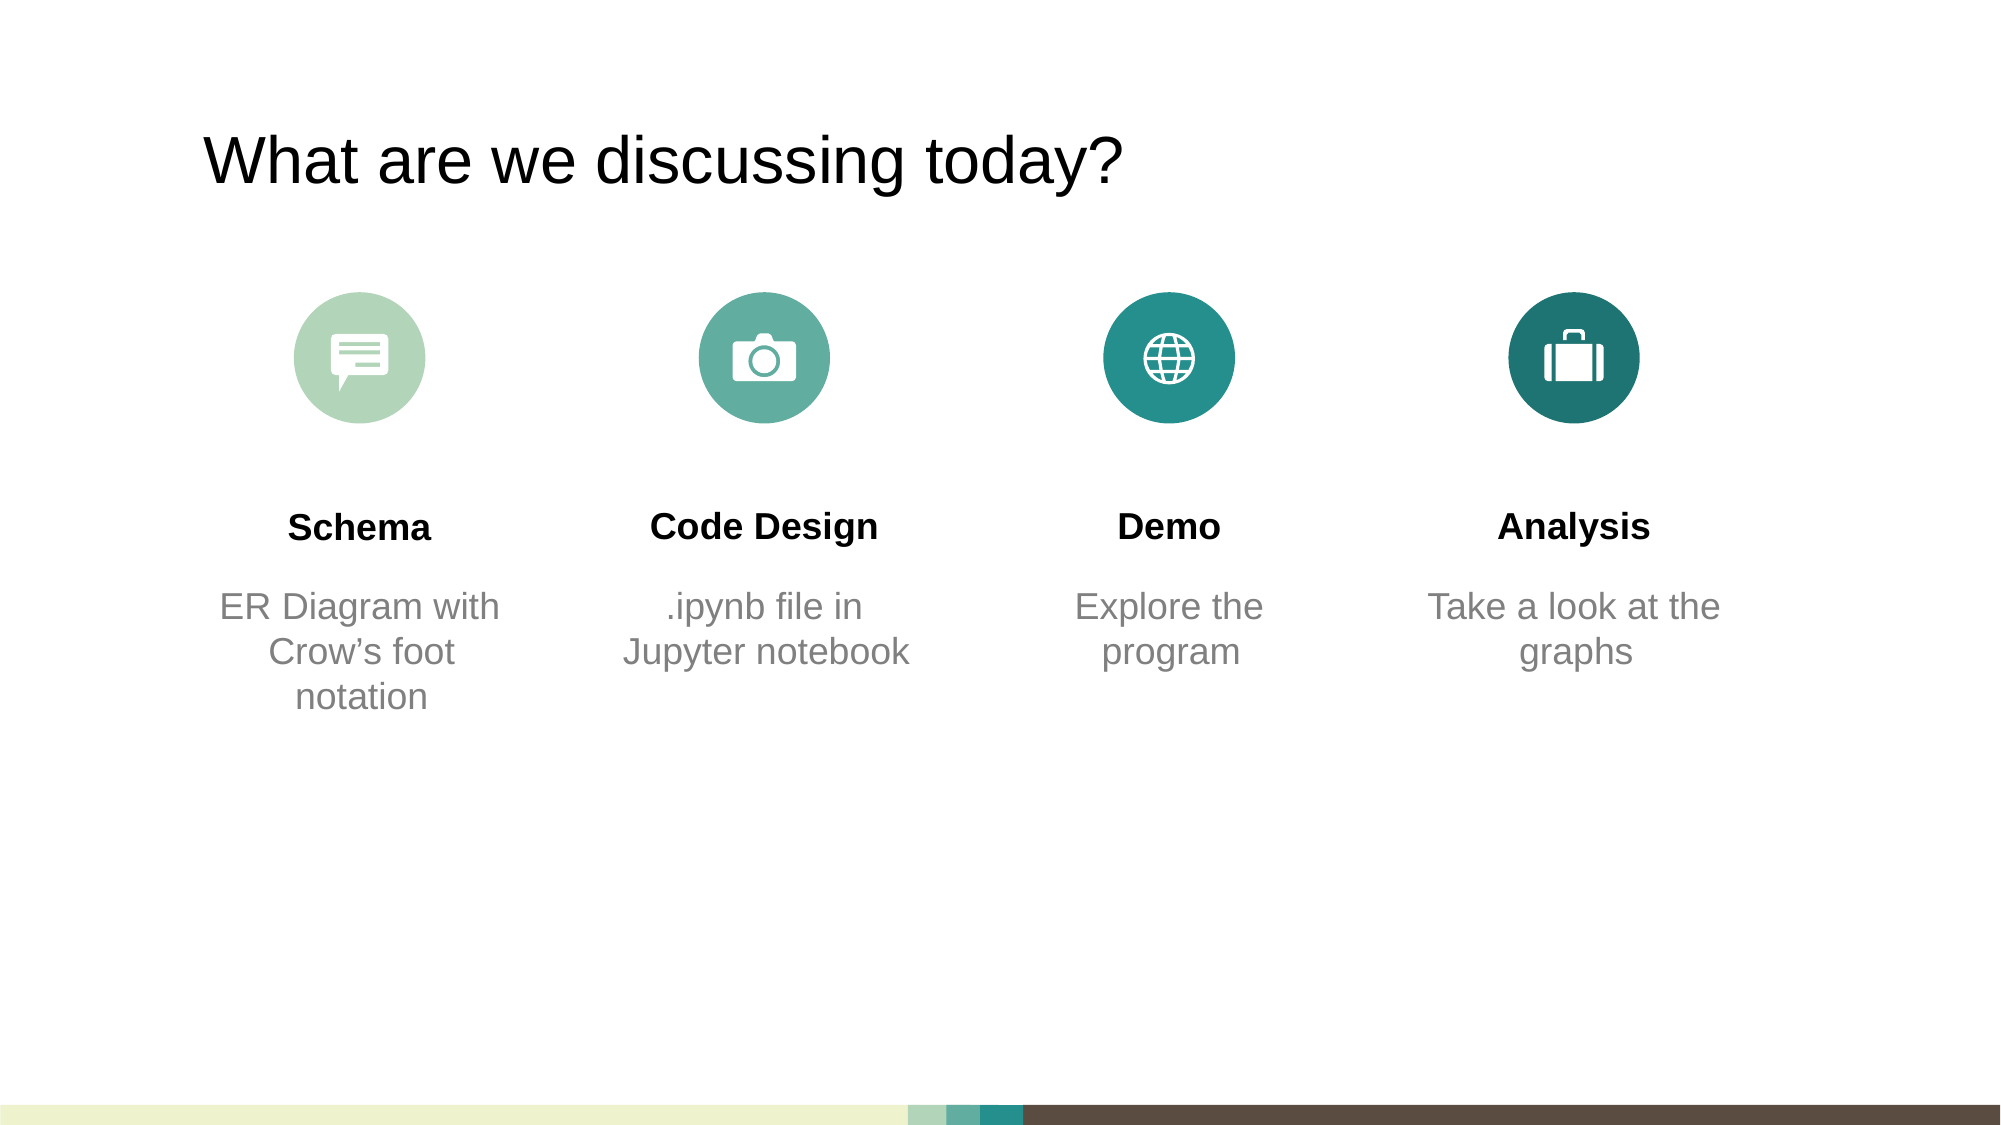

What are we discussing today?

Code Design
Demo
Analysis
Schema
ER Diagram with Crow’s foot notation
.ipynb file in Jupyter notebook
Explore the program
Take a look at the graphs